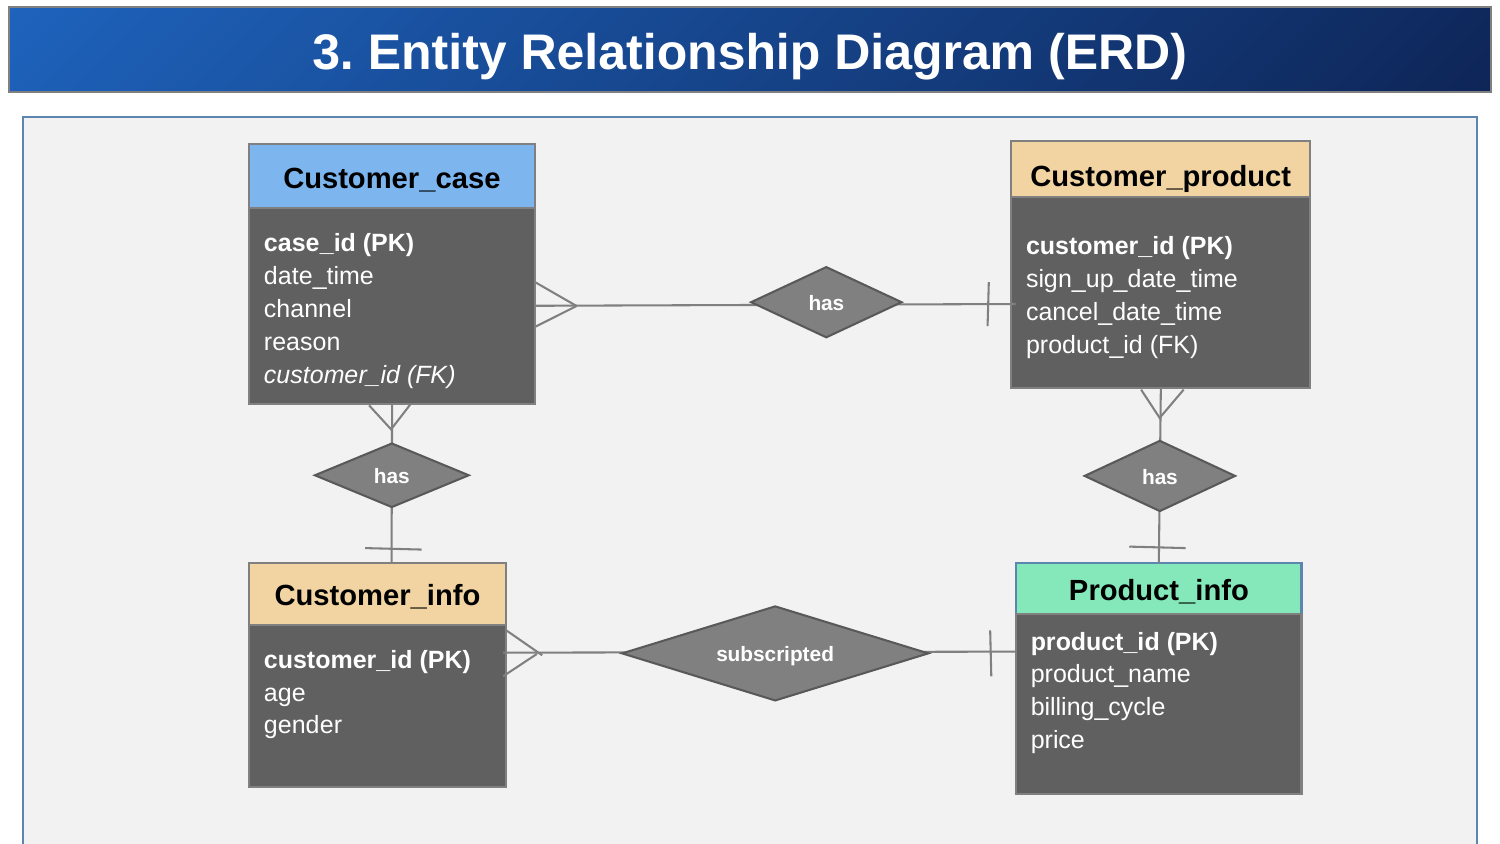

3. Entity Relationship Diagram (ERD)

Customer_product
customer_id (PK)
sign_up_date_time
cancel_date_time
product_id (FK)
Customer_case
case_id (PK)
date_time
channel
reason
customer_id (FK)
has
has
has
Customer_info
customer_id (PK)
age
gender

Product_info
product_id (PK)
product_name
billing_cycle
price

subscripted